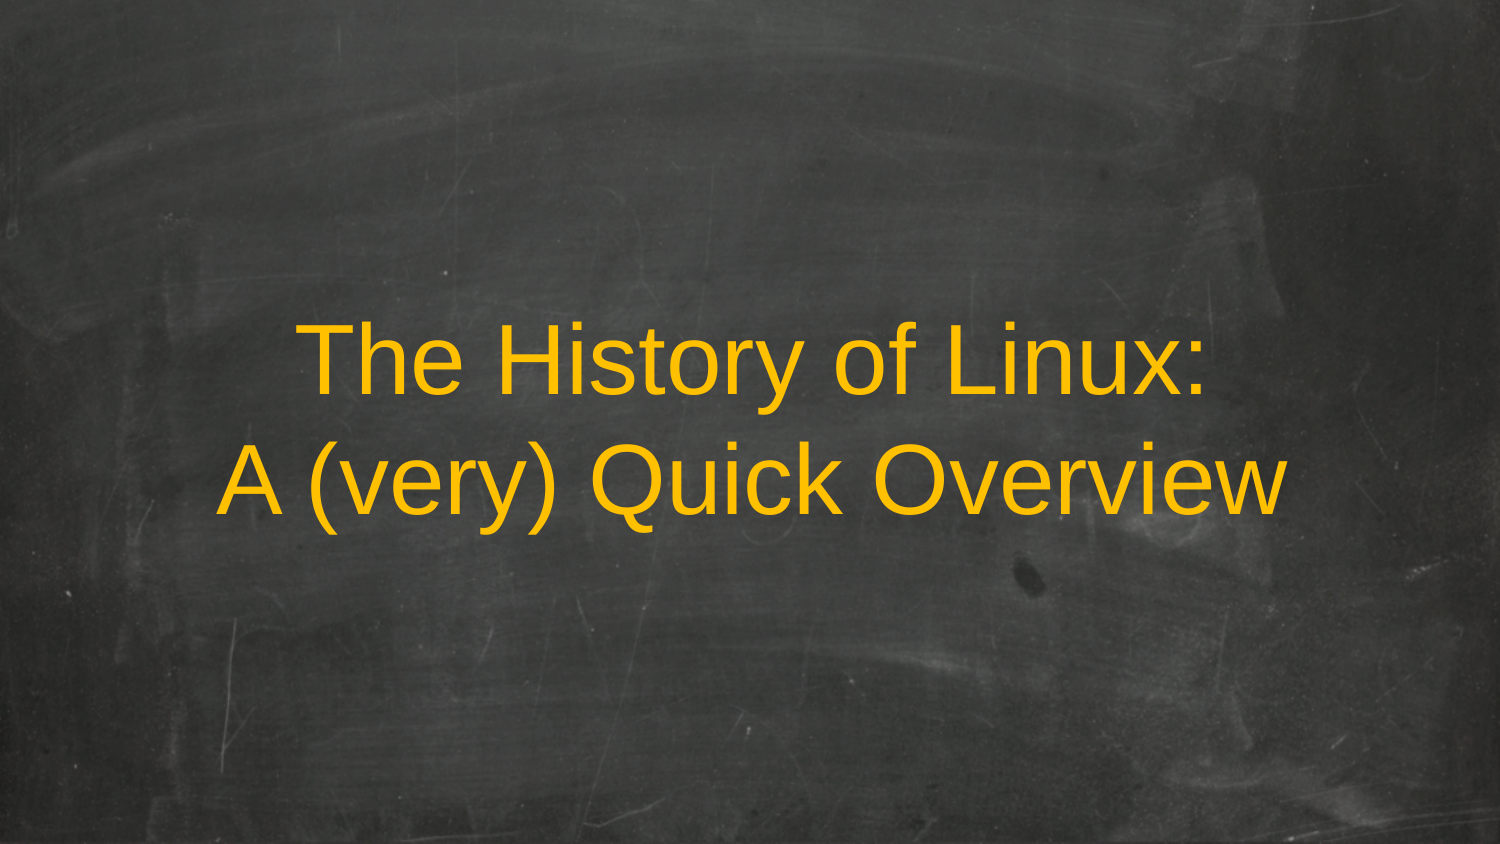

The History of Linux:
A (very) Quick Overview